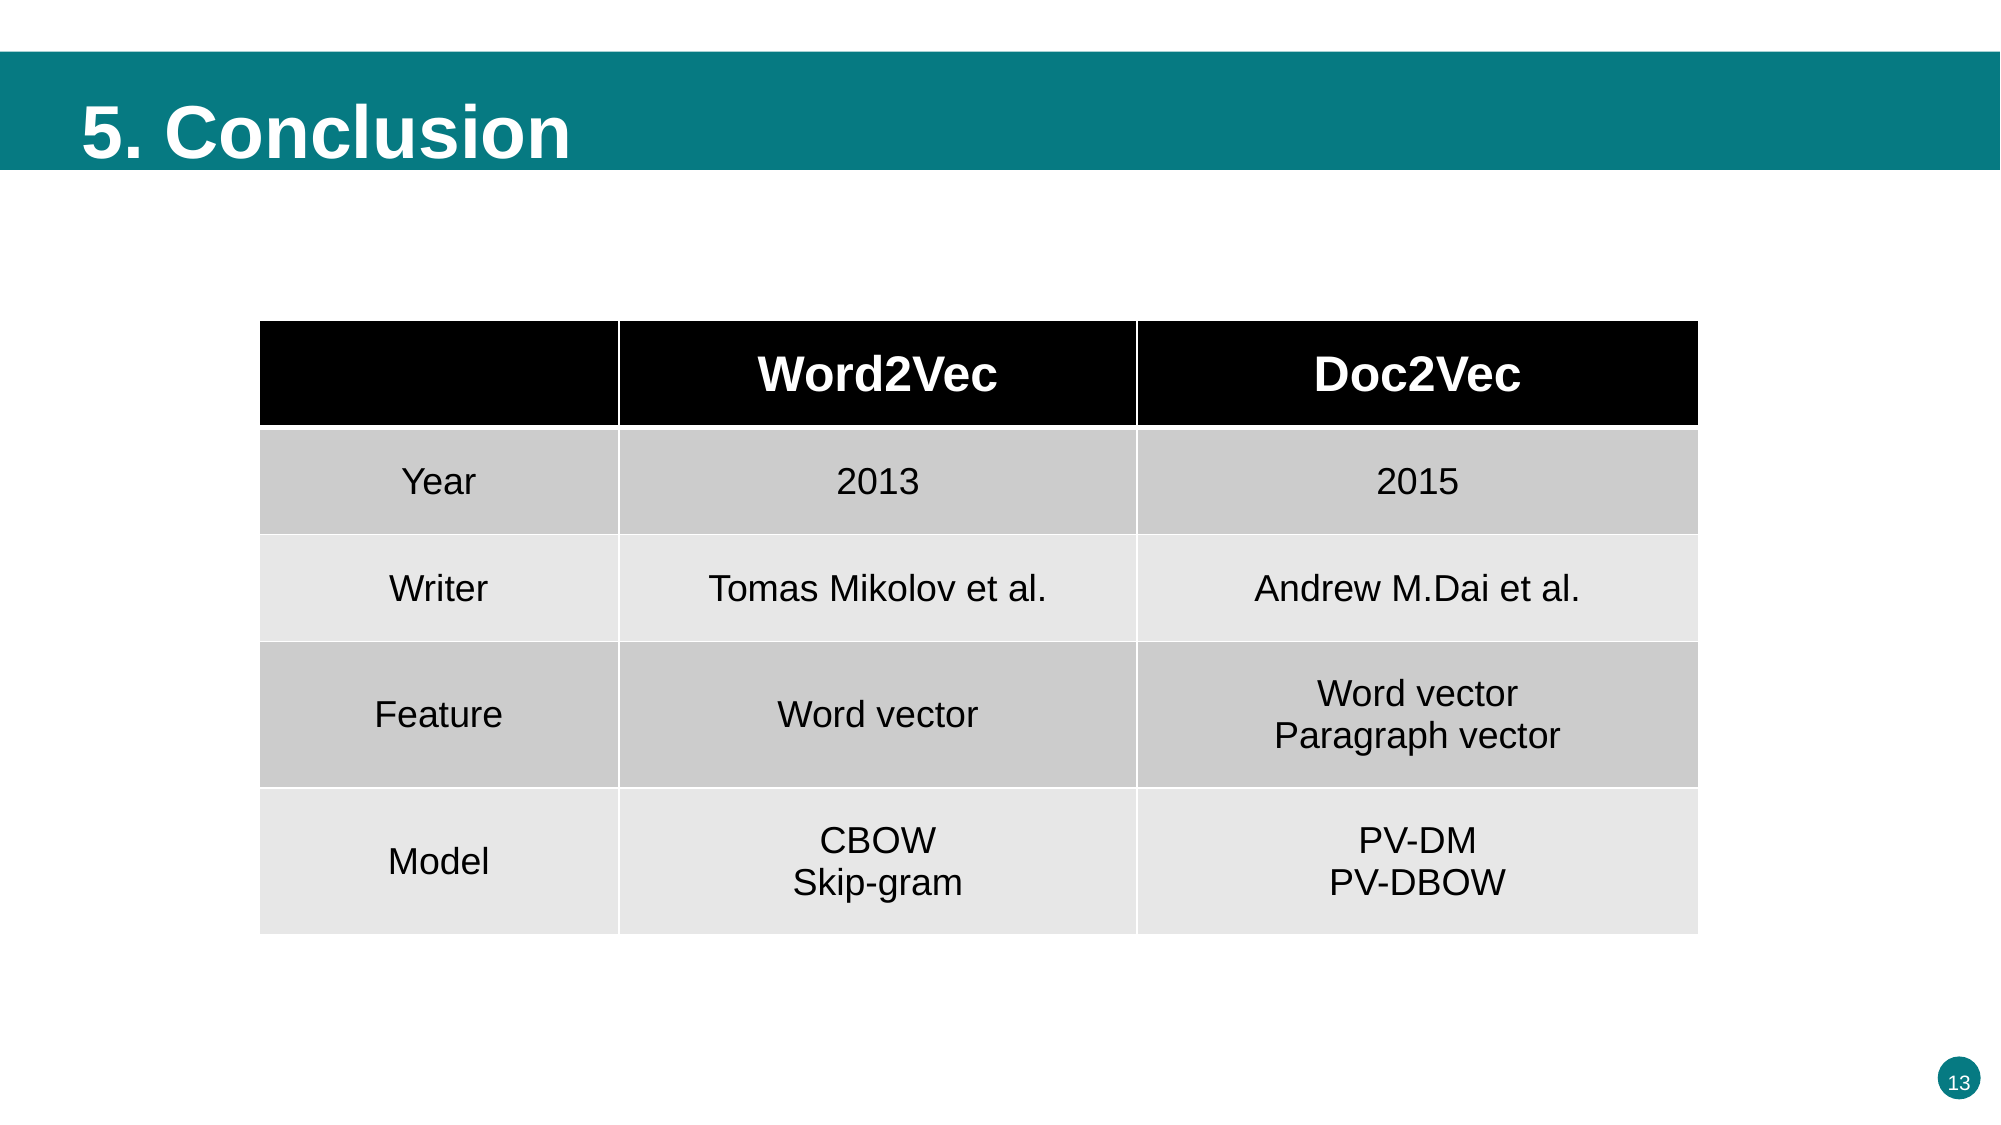

5. Conclusion

|  | Word2Vec | Doc2Vec |
| --- | --- | --- |
| Year | 2013 | 2015 |
| Writer | Tomas Mikolov et al. | Andrew M.Dai et al. |
| Feature | Word vector | Word vector Paragraph vector |
| Model | CBOW Skip-gram | PV-DM PV-DBOW |